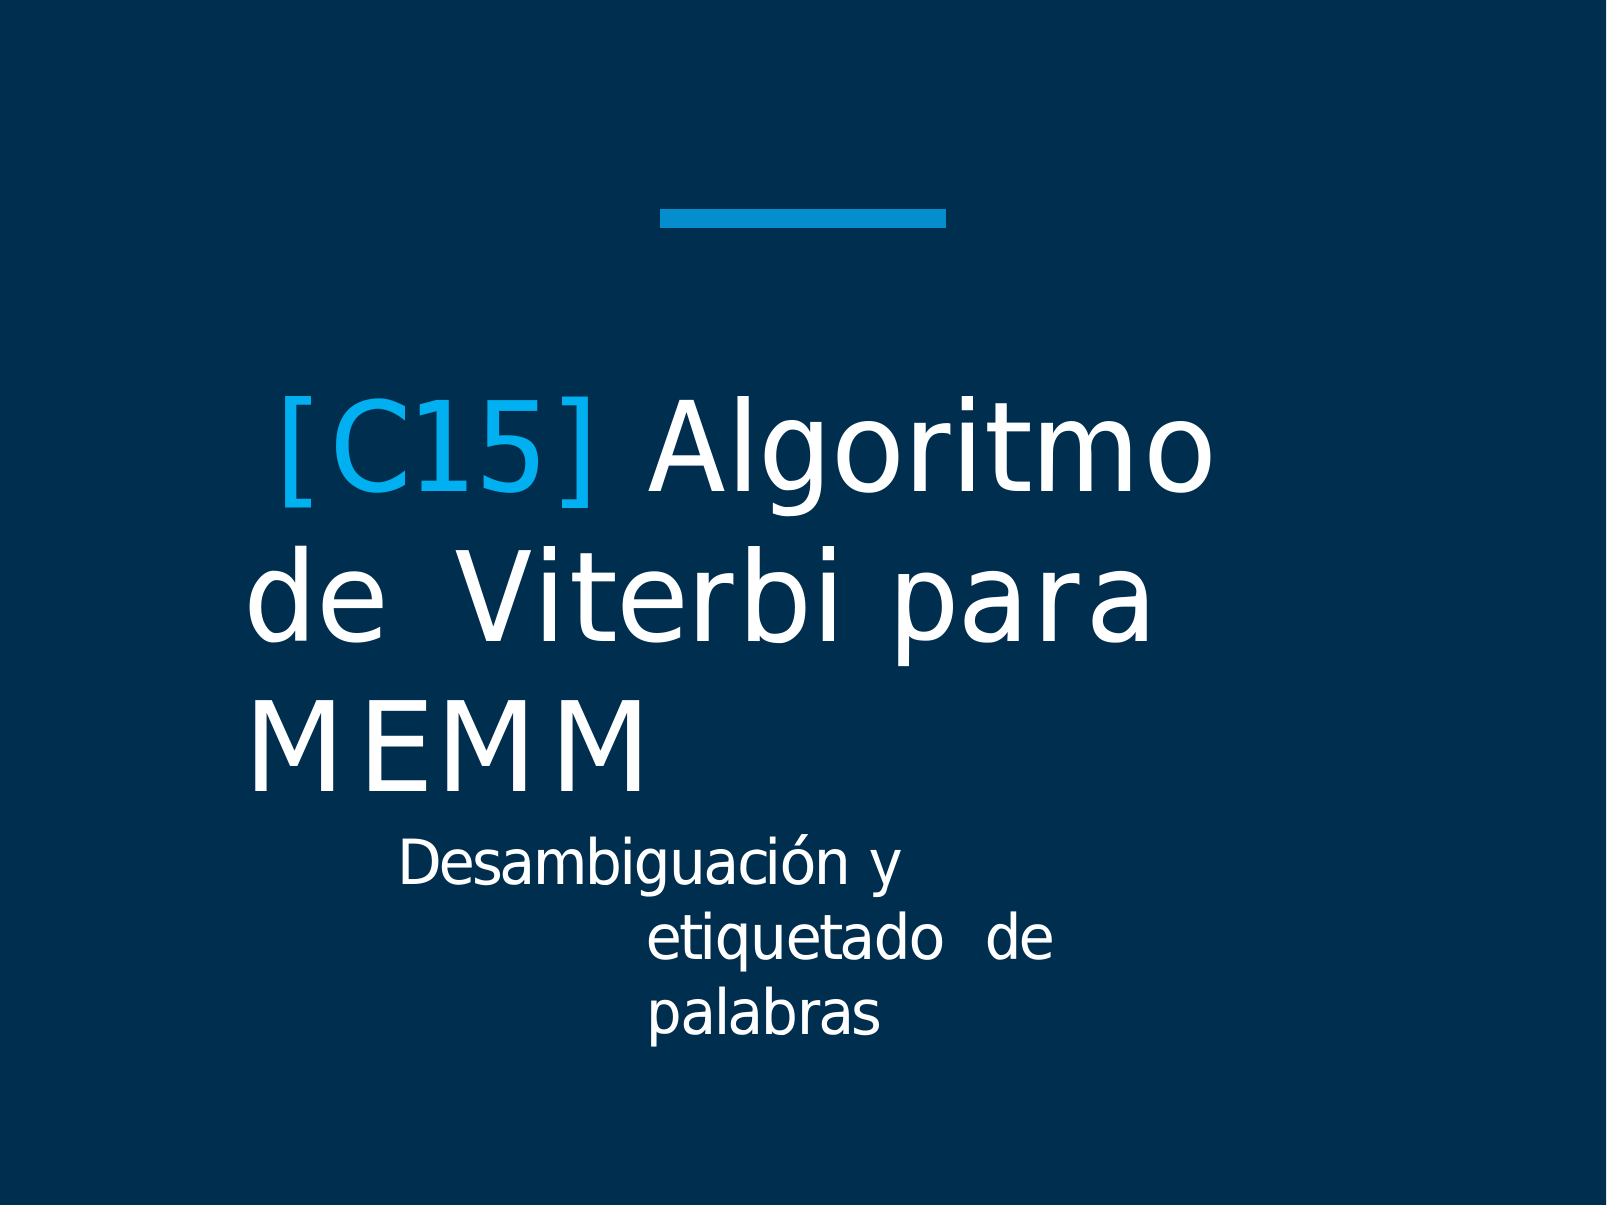

[C15] Algoritmo de  Viterbi para MEMM
Desambiguación y etiquetado  de palabras